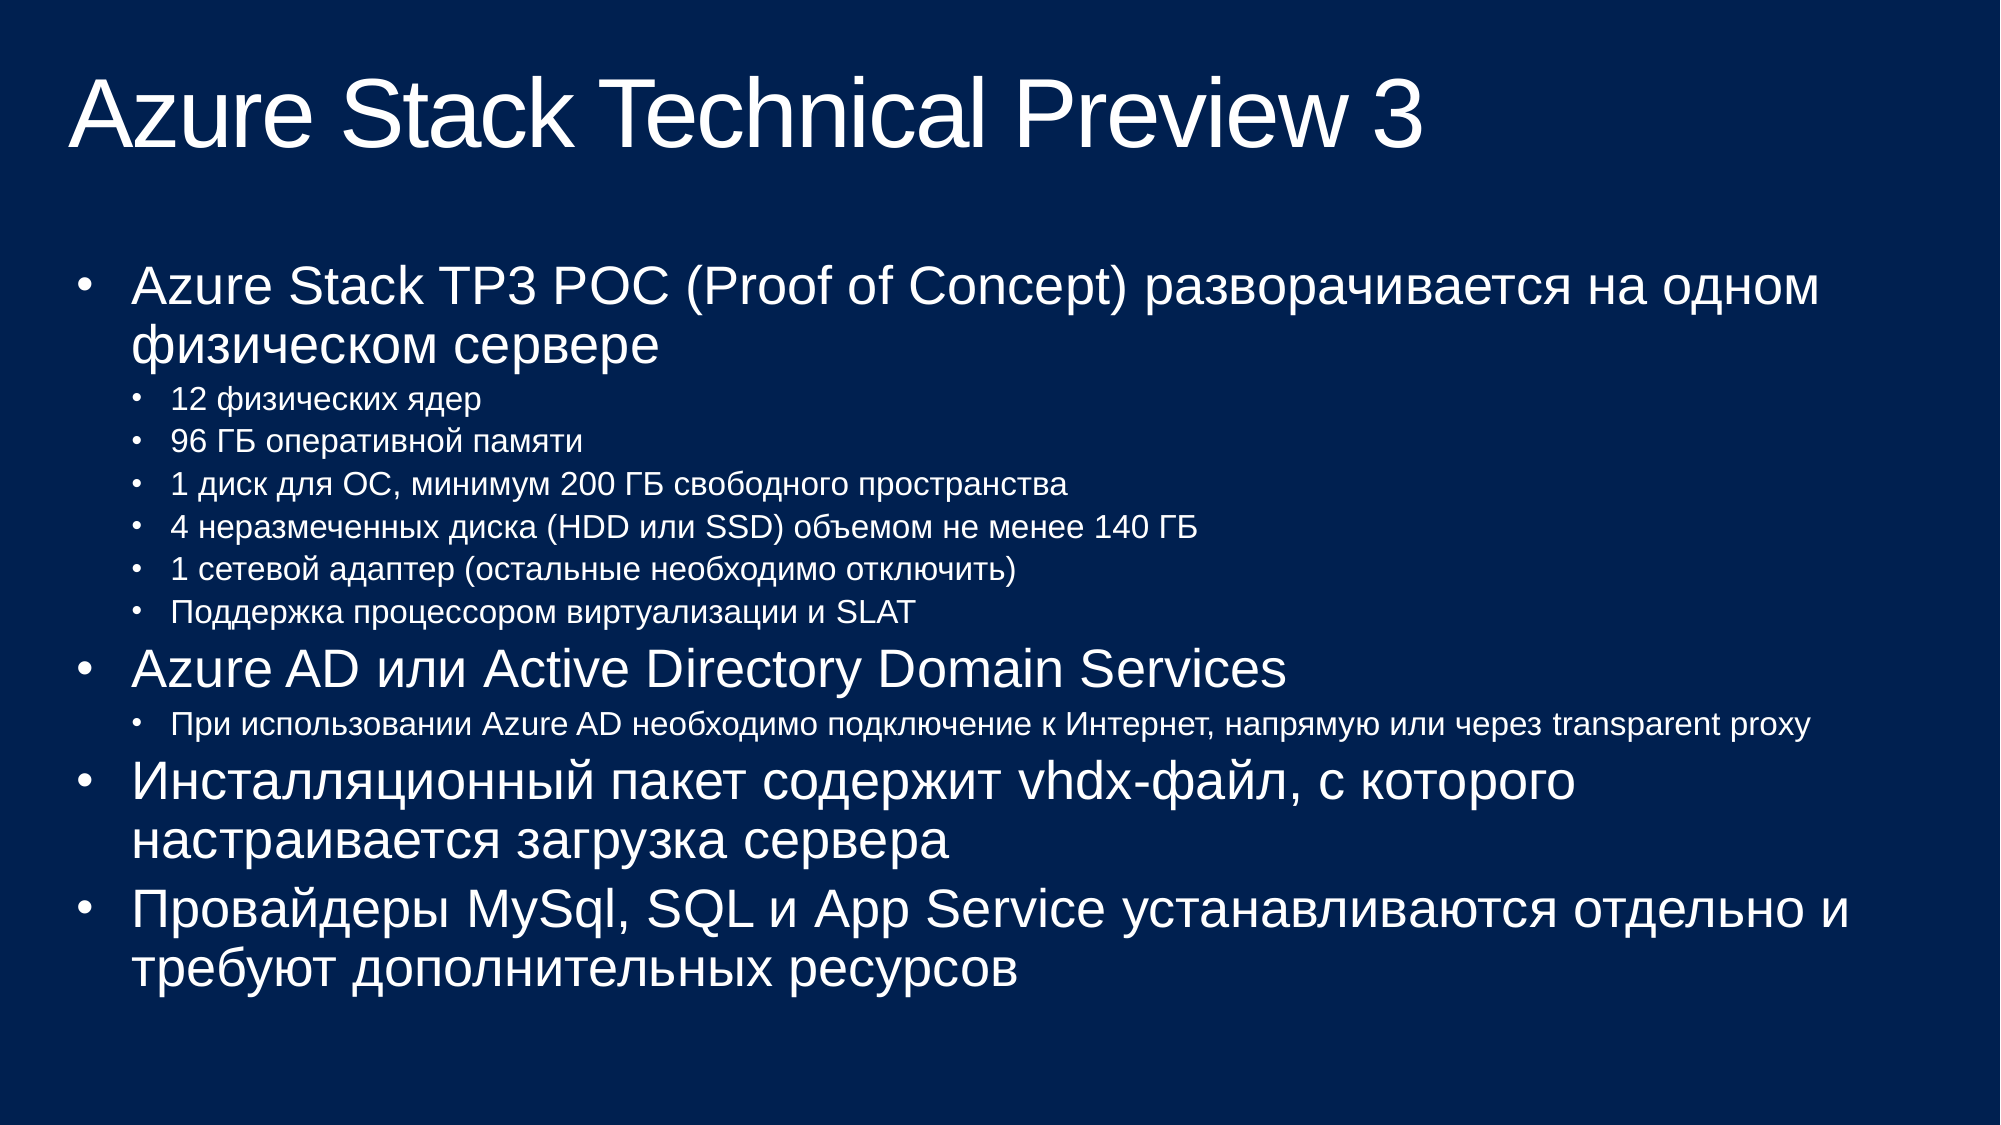

# Azure Stack Technical Preview 3
Azure Stack TP3 POC (Proof of Concept) разворачивается на одном физическом сервере
12 физических ядер
96 ГБ оперативной памяти
1 диск для ОС, минимум 200 ГБ свободного пространства
4 неразмеченных диска (HDD или SSD) объемом не менее 140 ГБ
1 сетевой адаптер (остальные необходимо отключить)
Поддержка процессором виртуализации и SLAT
Azure AD или Active Directory Domain Services
При использовании Azure AD необходимо подключение к Интернет, напрямую или через transparent proxy
Инсталляционный пакет содержит vhdx-файл, с которого настраивается загрузка сервера
Провайдеры MySql, SQL и App Service устанавливаются отдельно и требуют дополнительных ресурсов